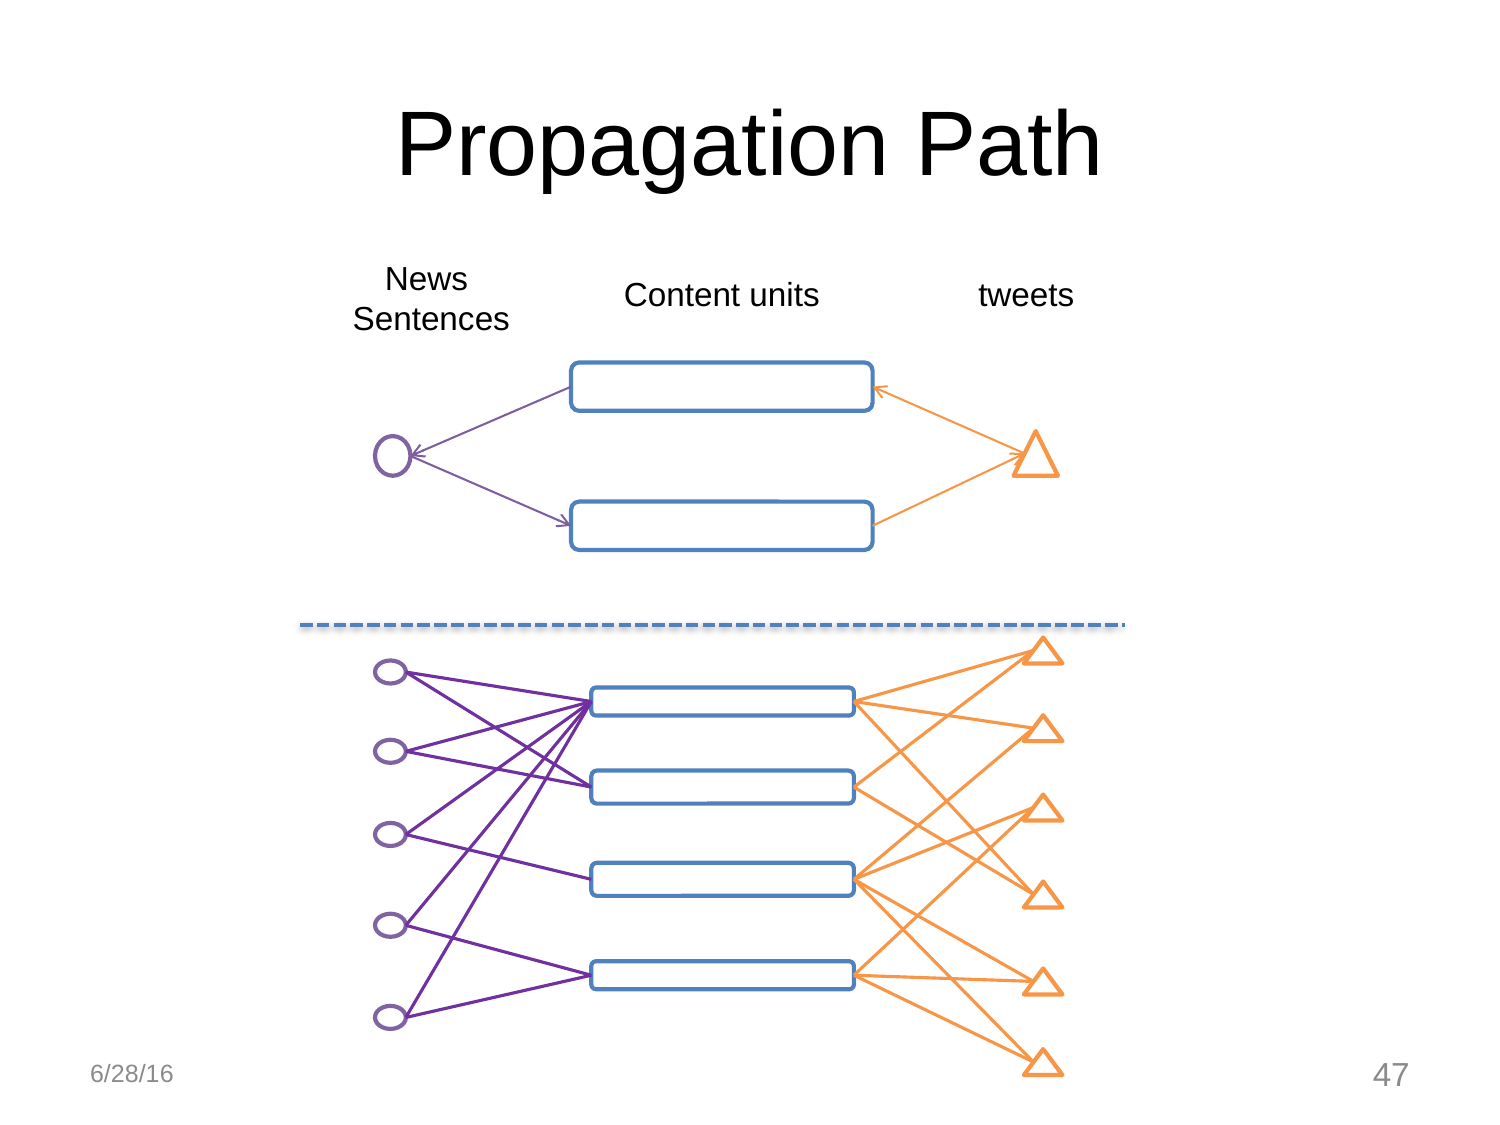

# Propagation Path
News
Sentences
Content units
tweets

6/28/16
47